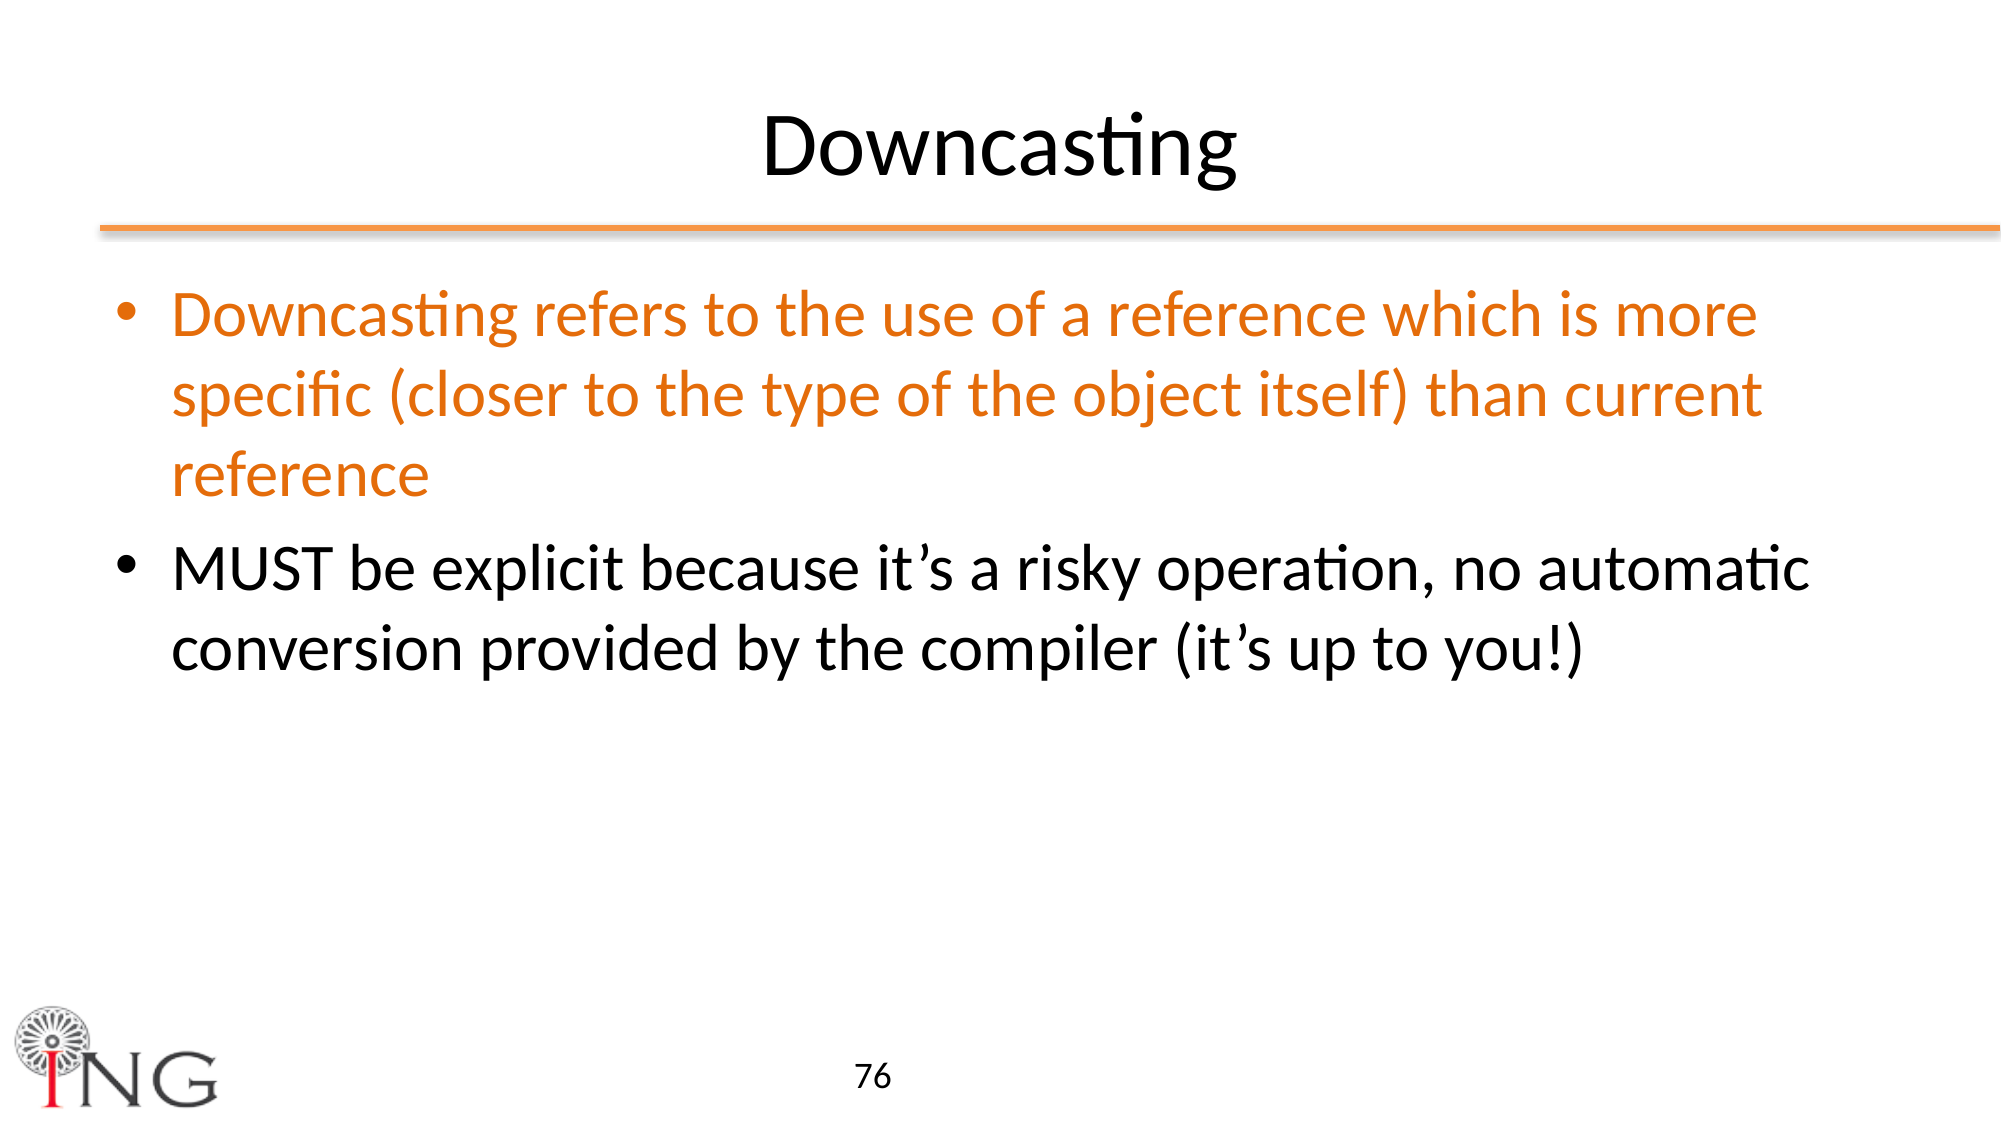

# Downcasting
Downcasting refers to the use of a reference which is more specific (closer to the type of the object itself) than current reference
MUST be explicit because it’s a risky operation, no automatic conversion provided by the compiler (it’s up to you!)
76